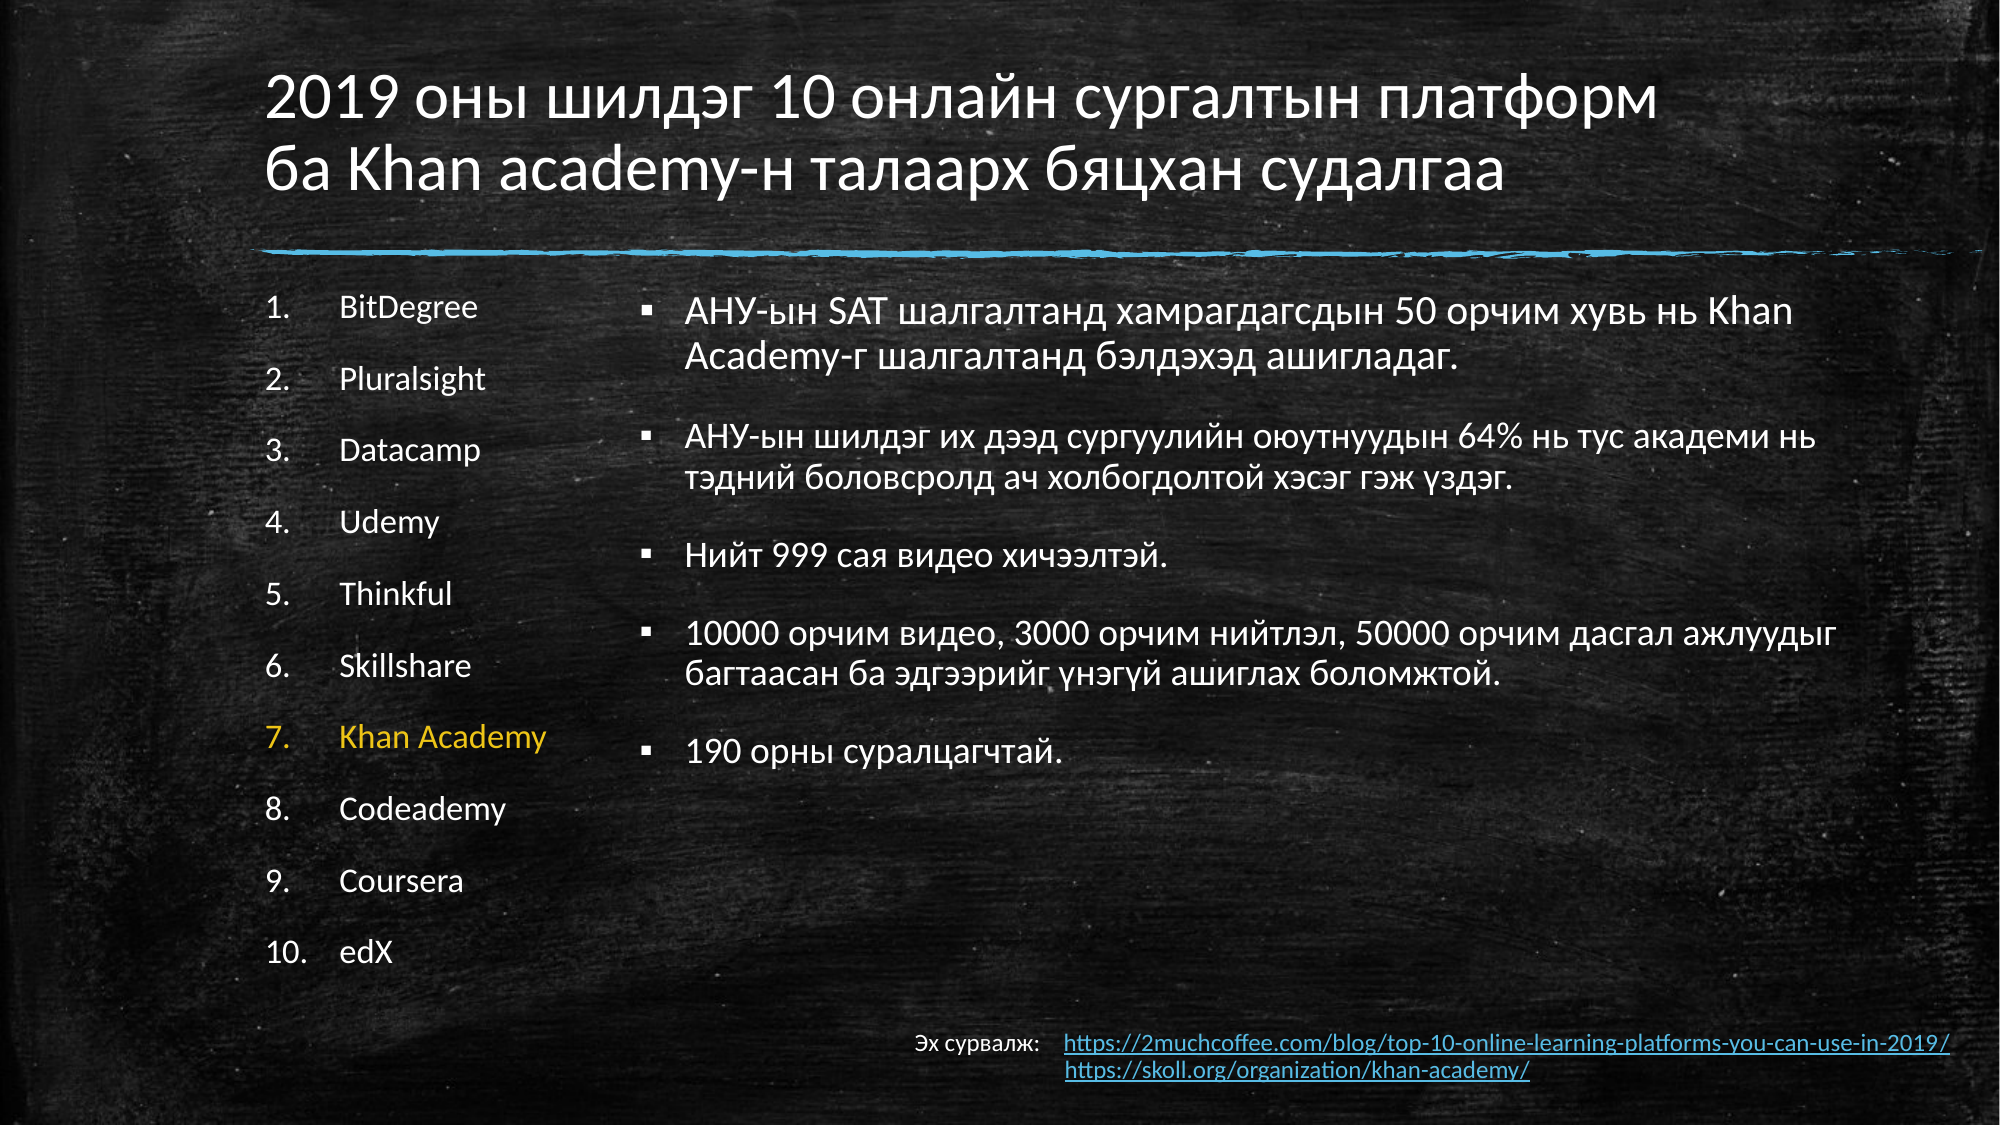

# 2019 оны шилдэг 10 онлайн сургалтын платформ ба Khan academy-н талаарх бяцхан судалгаа
BitDegree
Pluralsight
Datacamp
Udemy
Thinkful
Skillshare
Khan Academy
Codeademy
Coursera
edX
АНУ-ын SAT шалгалтанд хамрагдагсдын 50 орчим хувь нь Khan Academy-г шалгалтанд бэлдэхэд ашигладаг.
АНУ-ын шилдэг их дээд сургуулийн оюутнуудын 64% нь тус академи нь тэдний боловсролд ач холбогдолтой хэсэг гэж үздэг.
Нийт 999 сая видео хичээлтэй.
10000 орчим видео, 3000 орчим нийтлэл, 50000 орчим дасгал ажлуудыг багтаасан ба эдгээрийг үнэгүй ашиглах боломжтой.
190 орны суралцагчтай.
Эх сурвалж:    https://2muchcoffee.com/blog/top-10-online-learning-platforms-you-can-use-in-2019/
	https://skoll.org/organization/khan-academy/